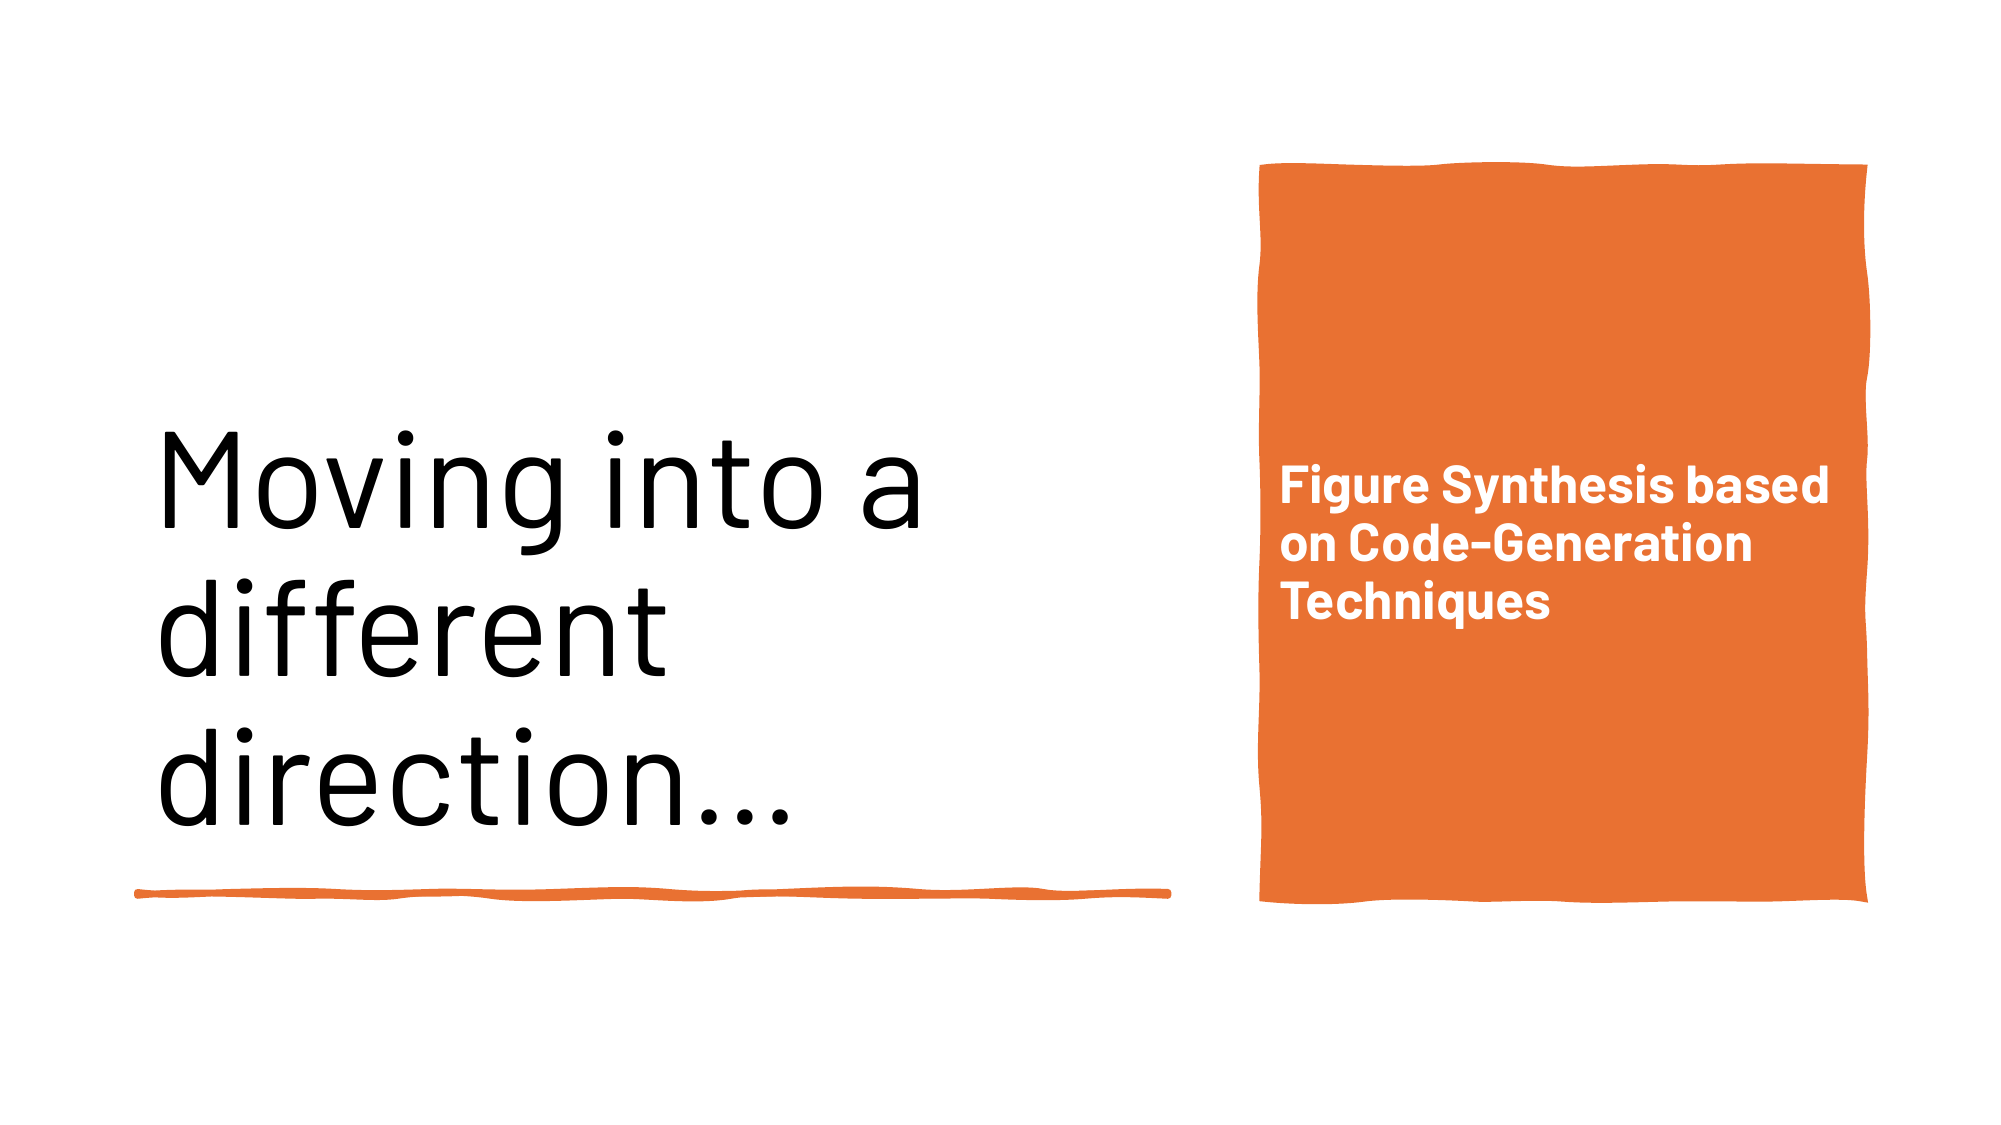

# Moving into a different direction…
Figure Synthesis based on Code-Generation Techniques